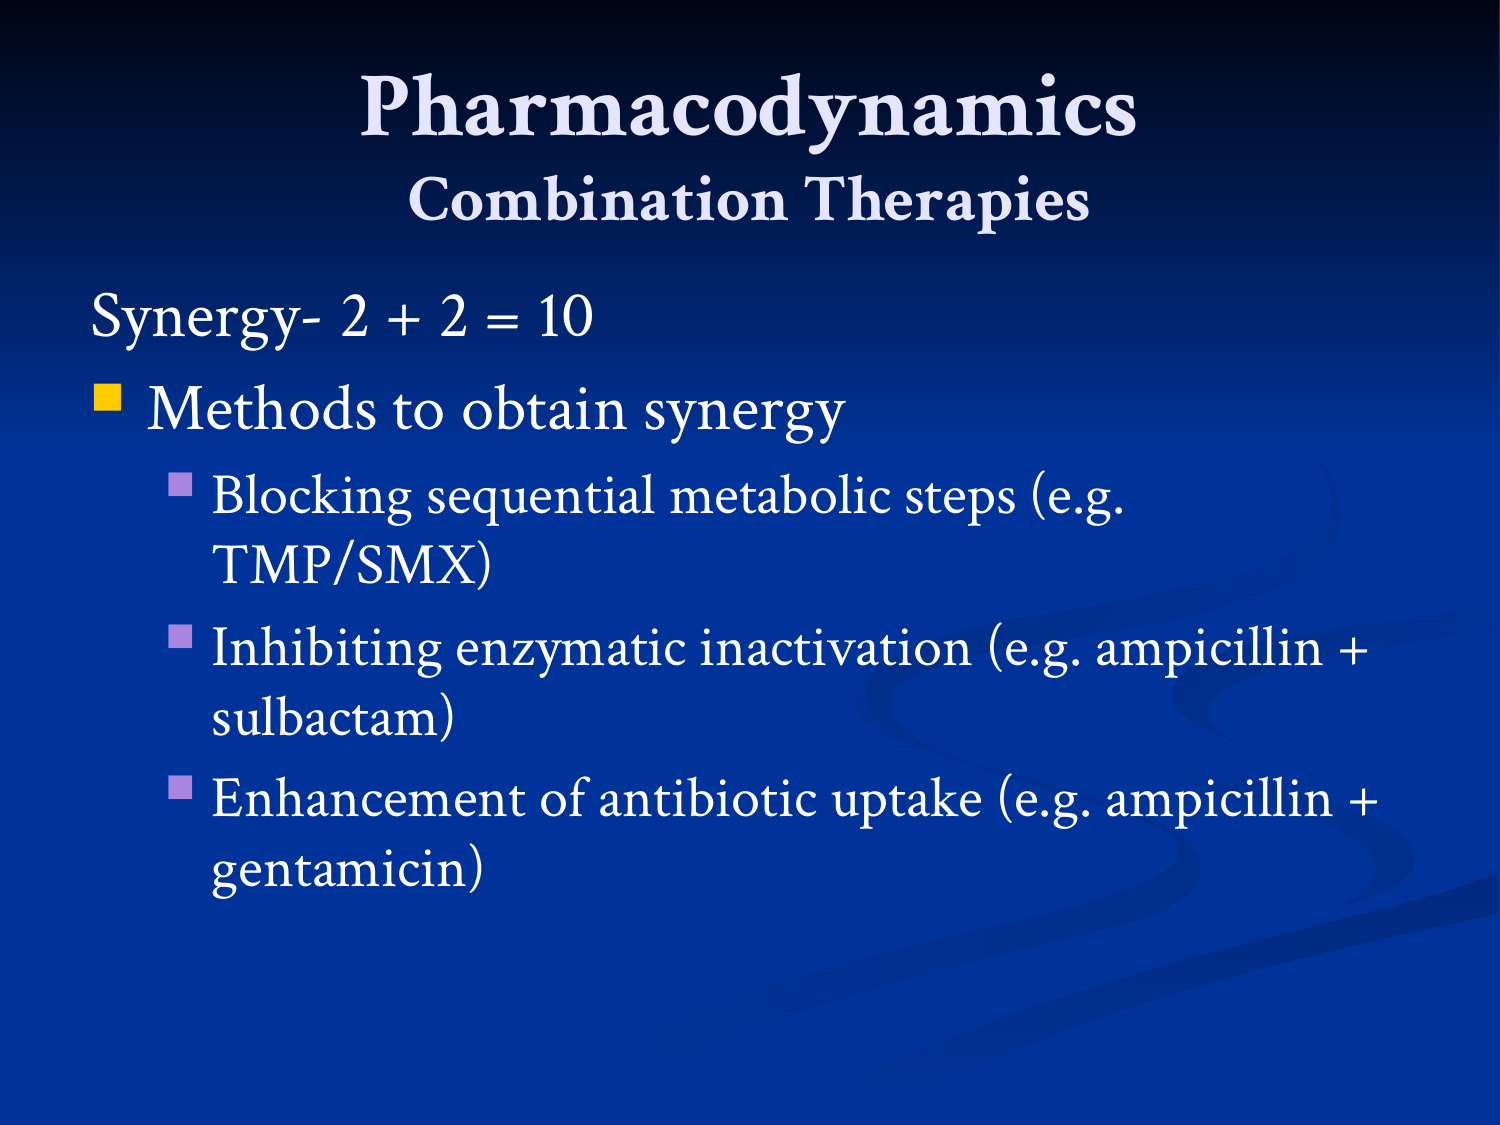

# Pharmacodynamics Combination Therapies
Synergy- 2 + 2 = 10
Methods to obtain synergy
Blocking sequential metabolic steps (e.g. TMP/SMX)
Inhibiting enzymatic inactivation (e.g. ampicillin + sulbactam)
Enhancement of antibiotic uptake (e.g. ampicillin + gentamicin)